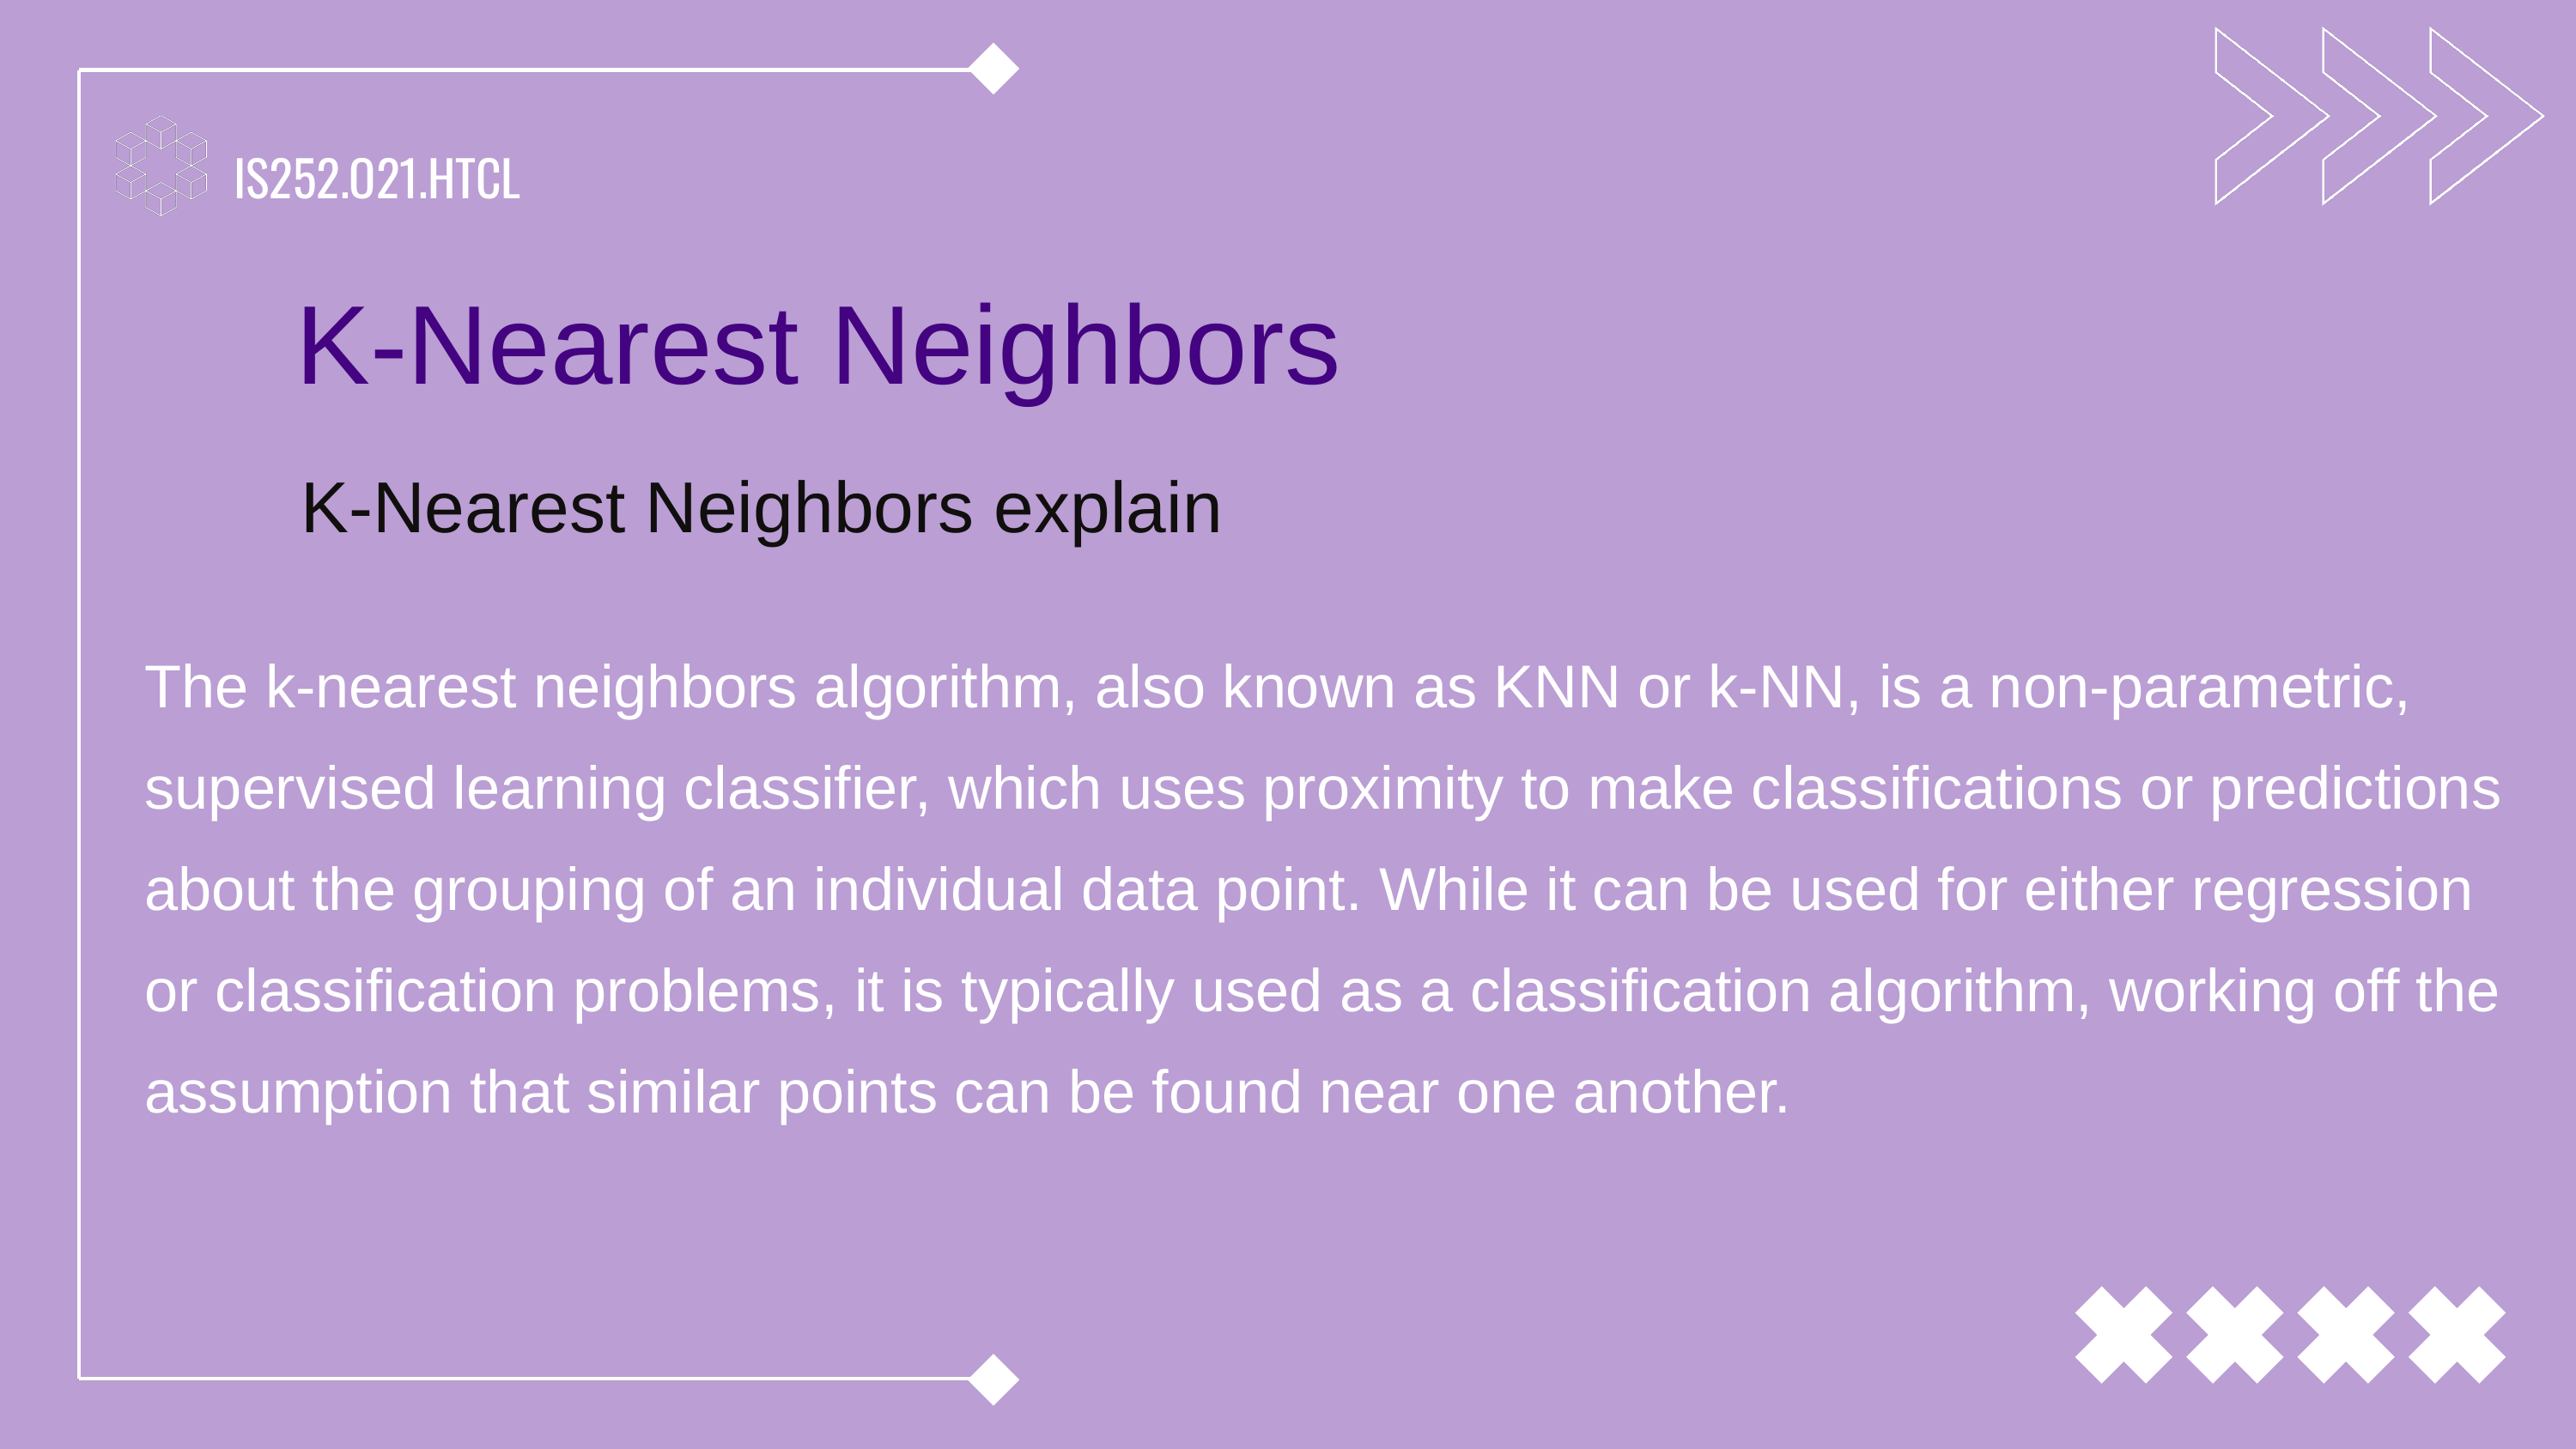

IS252.O21.HTCL
K-Nearest Neighbors
 K-Nearest Neighbors explain
The k-nearest neighbors algorithm, also known as KNN or k-NN, is a non-parametric, supervised learning classifier, which uses proximity to make classifications or predictions about the grouping of an individual data point. While it can be used for either regression or classification problems, it is typically used as a classification algorithm, working off the assumption that similar points can be found near one another.